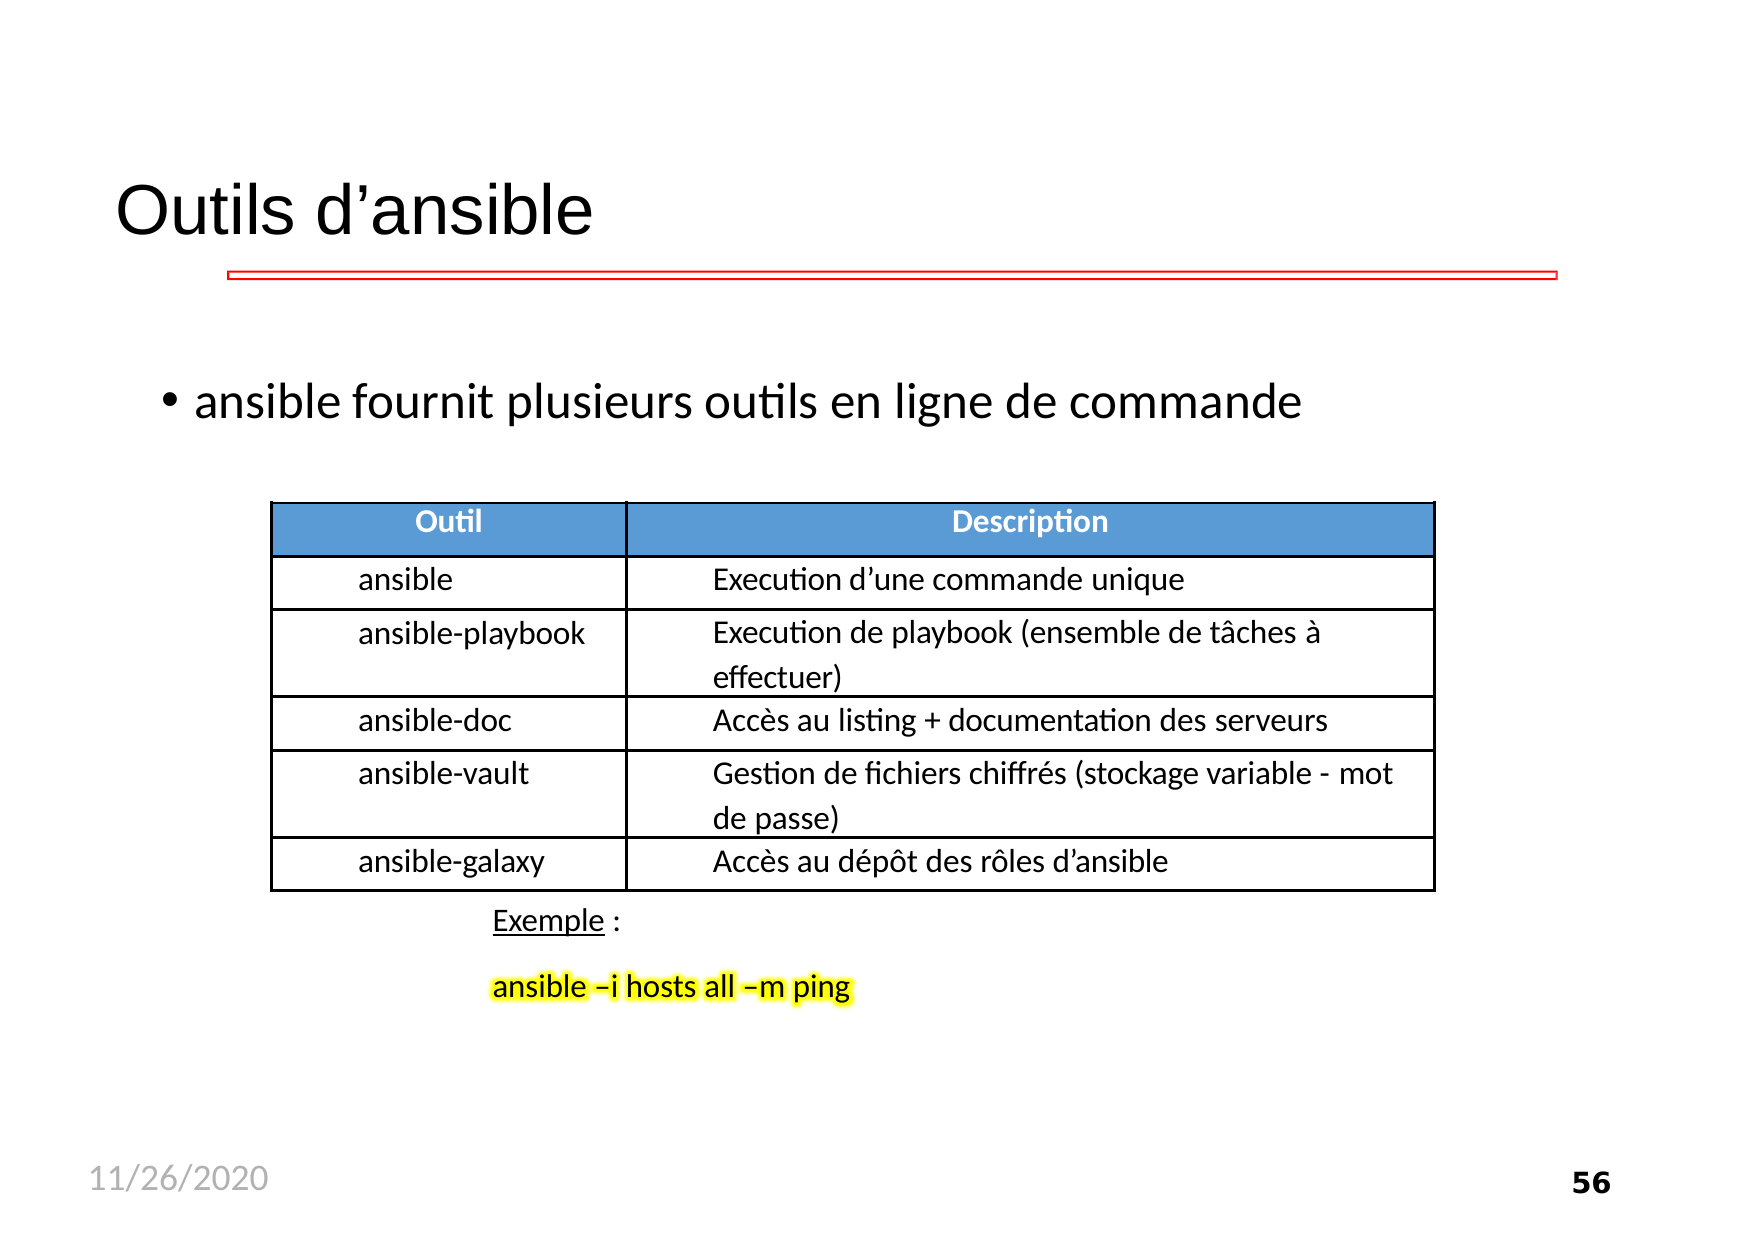

# Outils d’ansible
ansible fournit plusieurs outils en ligne de commande
| Outil | Description |
| --- | --- |
| ansible | Execution d’une commande unique |
| ansible-playbook | Execution de playbook (ensemble de tâches à effectuer) |
| ansible-doc | Accès au listing + documentation des serveurs |
| ansible-vault | Gestion de fichiers chiffrés (stockage variable - mot de passe) |
| ansible-galaxy | Accès au dépôt des rôles d’ansible |
Exemple :
ansible –i hosts all –m ping

11/26/2020
56